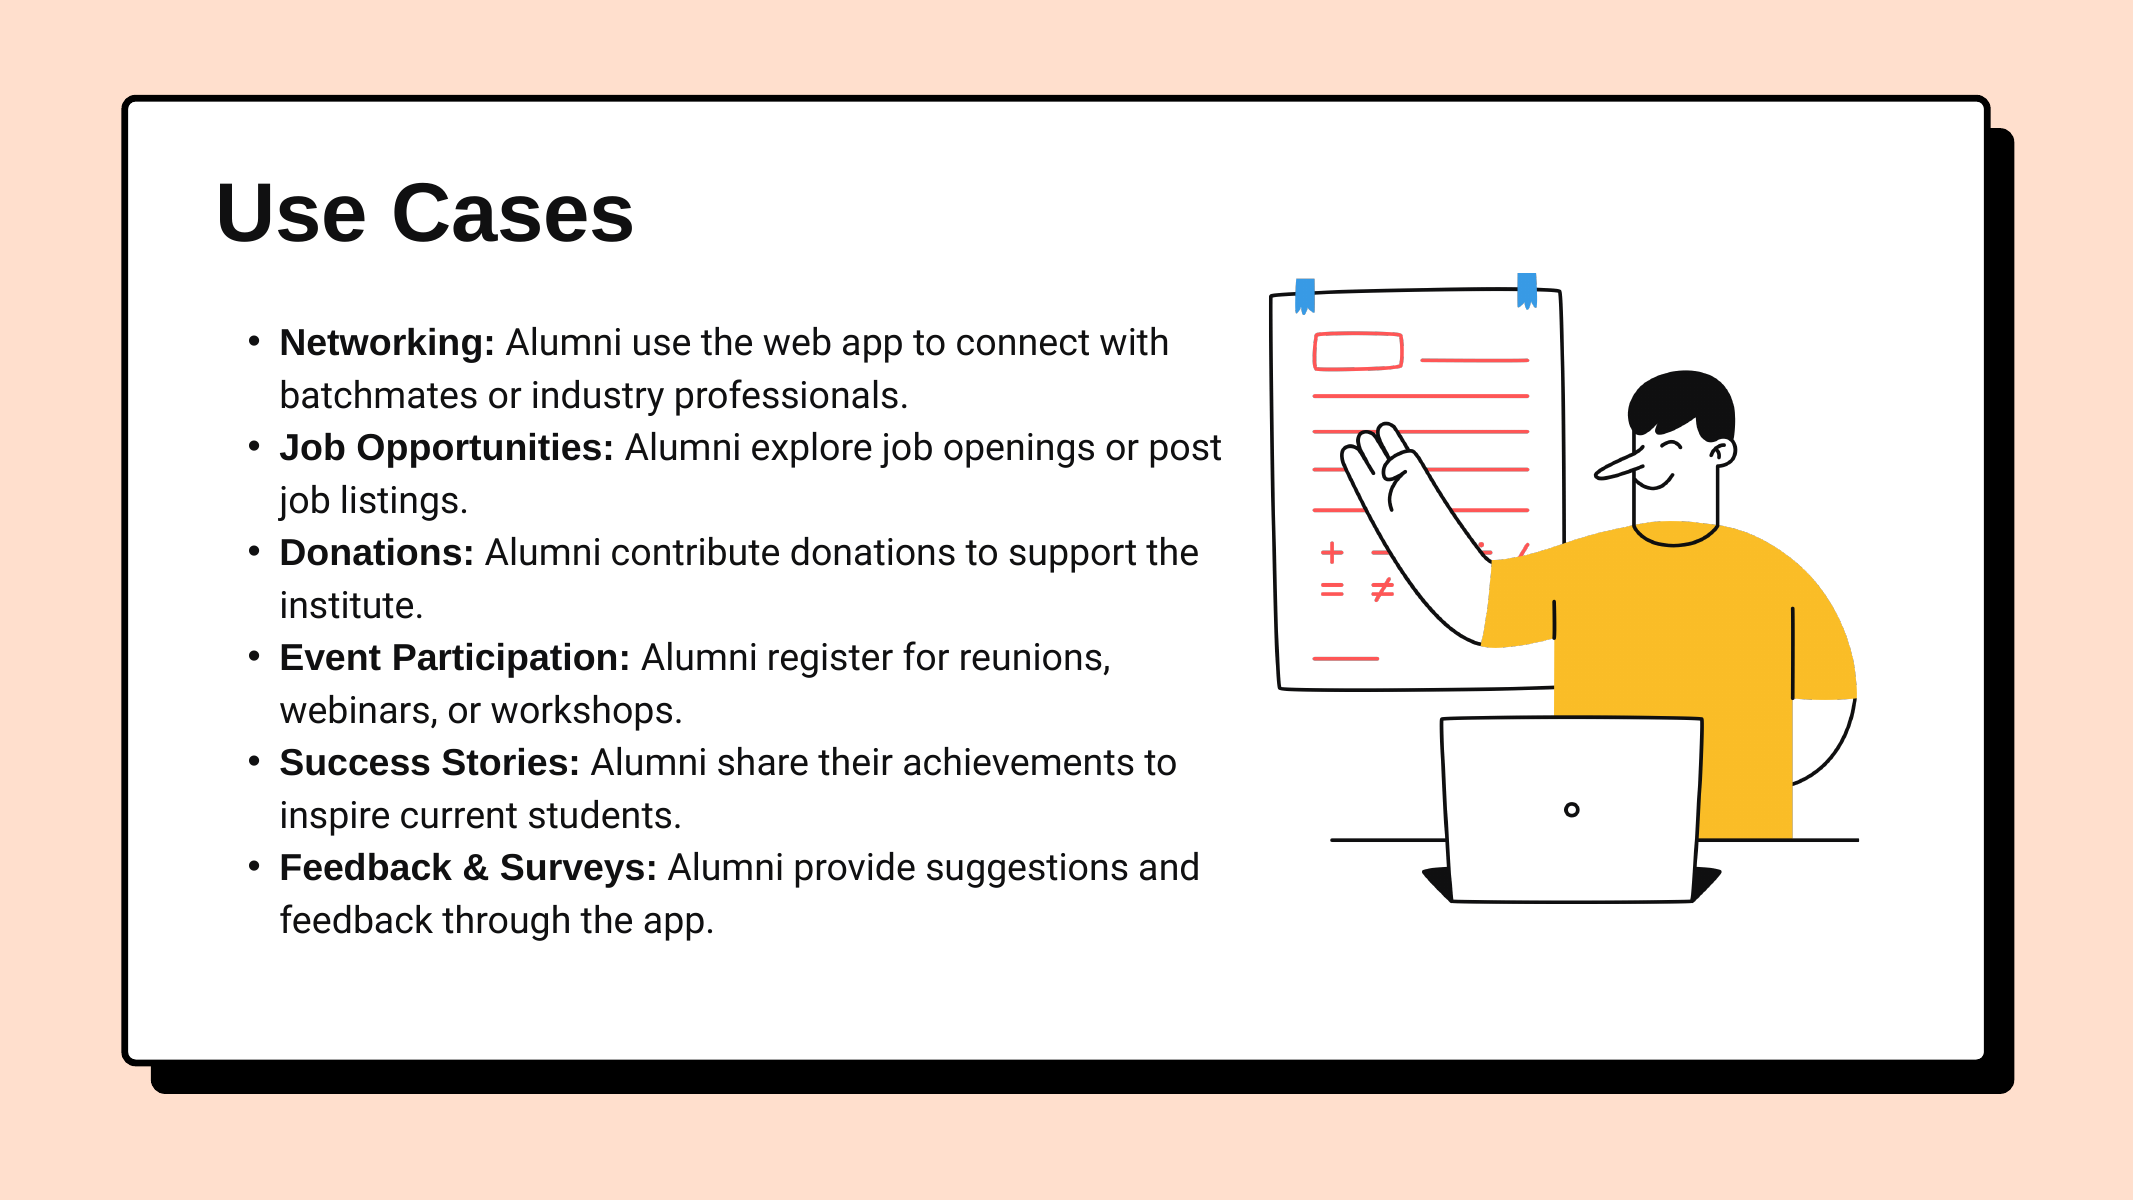

Use Cases

Networking: Alumni use the web app to connect with batchmates or industry professionals.
Job Opportunities: Alumni explore job openings or post job listings.
Donations: Alumni contribute donations to support the institute.
Event Participation: Alumni register for reunions, webinars, or workshops.
Success Stories: Alumni share their achievements to inspire current students.
Feedback & Surveys: Alumni provide suggestions and feedback through the app.